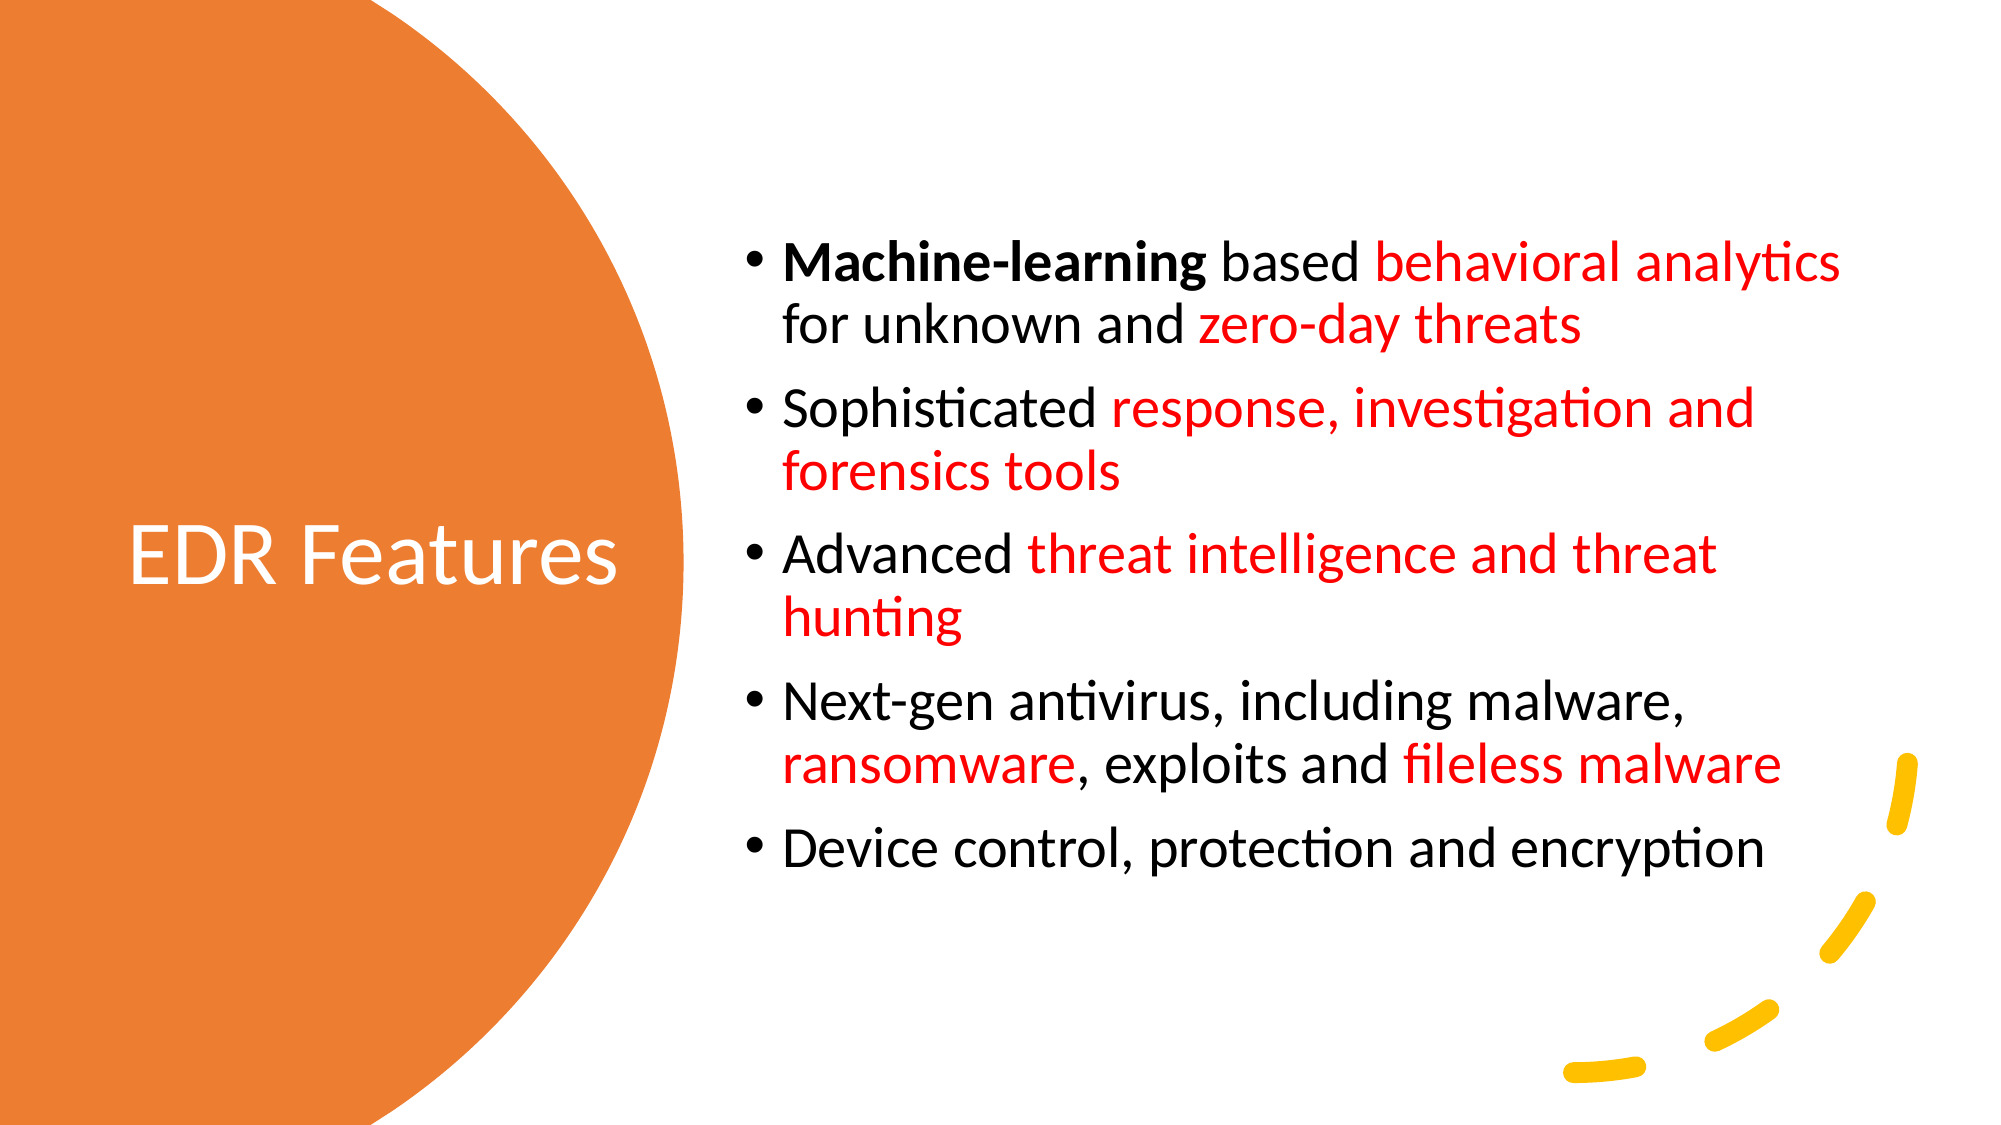

Machine-learning based behavioral analytics for unknown and zero-day threats
Sophisticated response, investigation and forensics tools
Advanced threat intelligence and threat hunting
Next-gen antivirus, including malware, ransomware, exploits and fileless malware
Device control, protection and encryption
# EDR Features